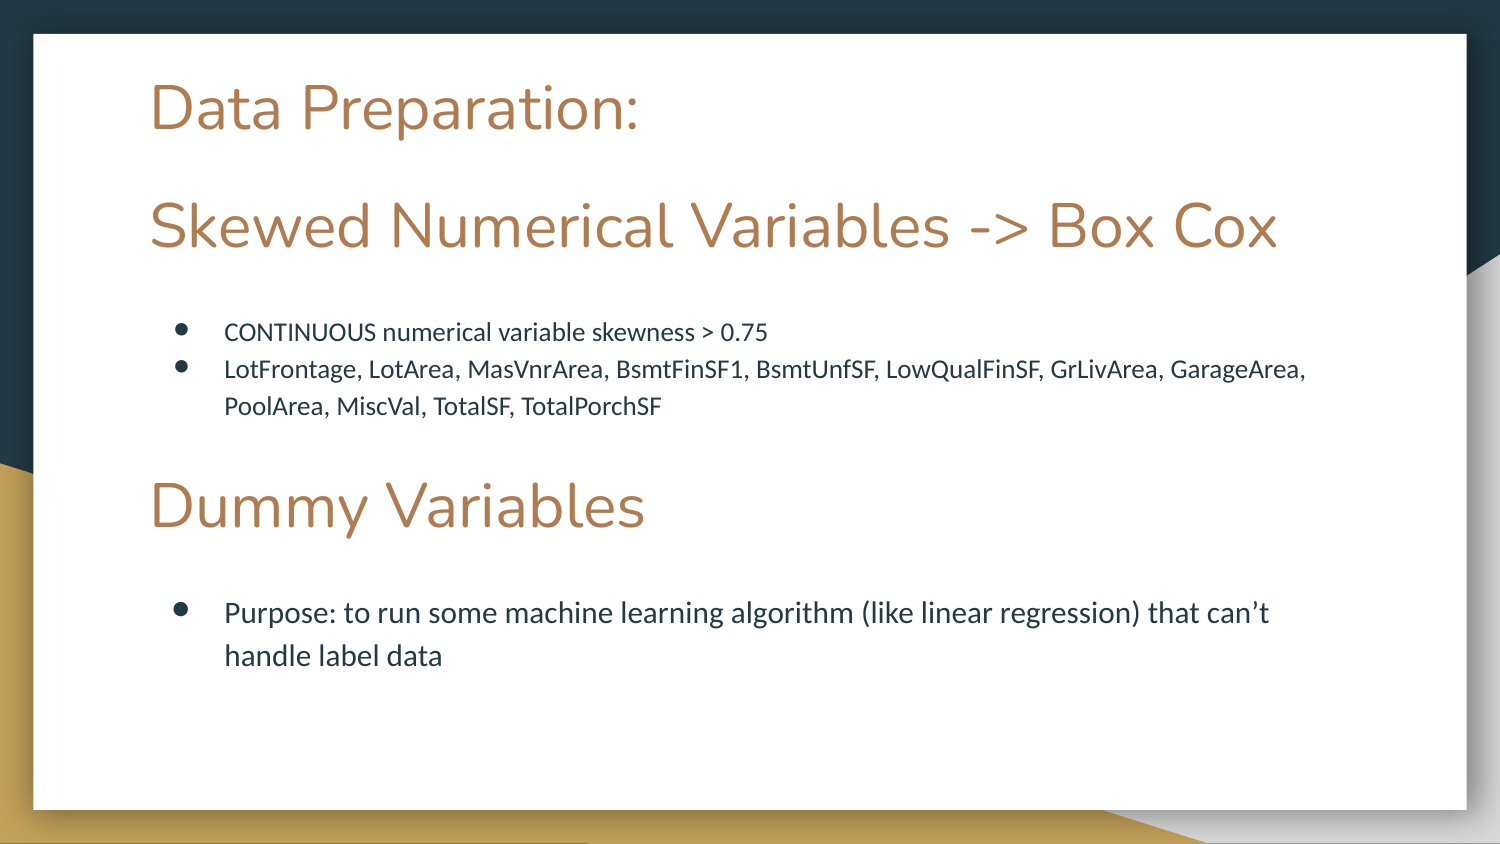

# Data Preparation:

Skewed Numerical Variables -> Box Cox
CONTINUOUS numerical variable skewness > 0.75
LotFrontage, LotArea, MasVnrArea, BsmtFinSF1, BsmtUnfSF, LowQualFinSF, GrLivArea, GarageArea, PoolArea, MiscVal, TotalSF, TotalPorchSF
Dummy Variables
Purpose: to run some machine learning algorithm (like linear regression) that can’t handle label data